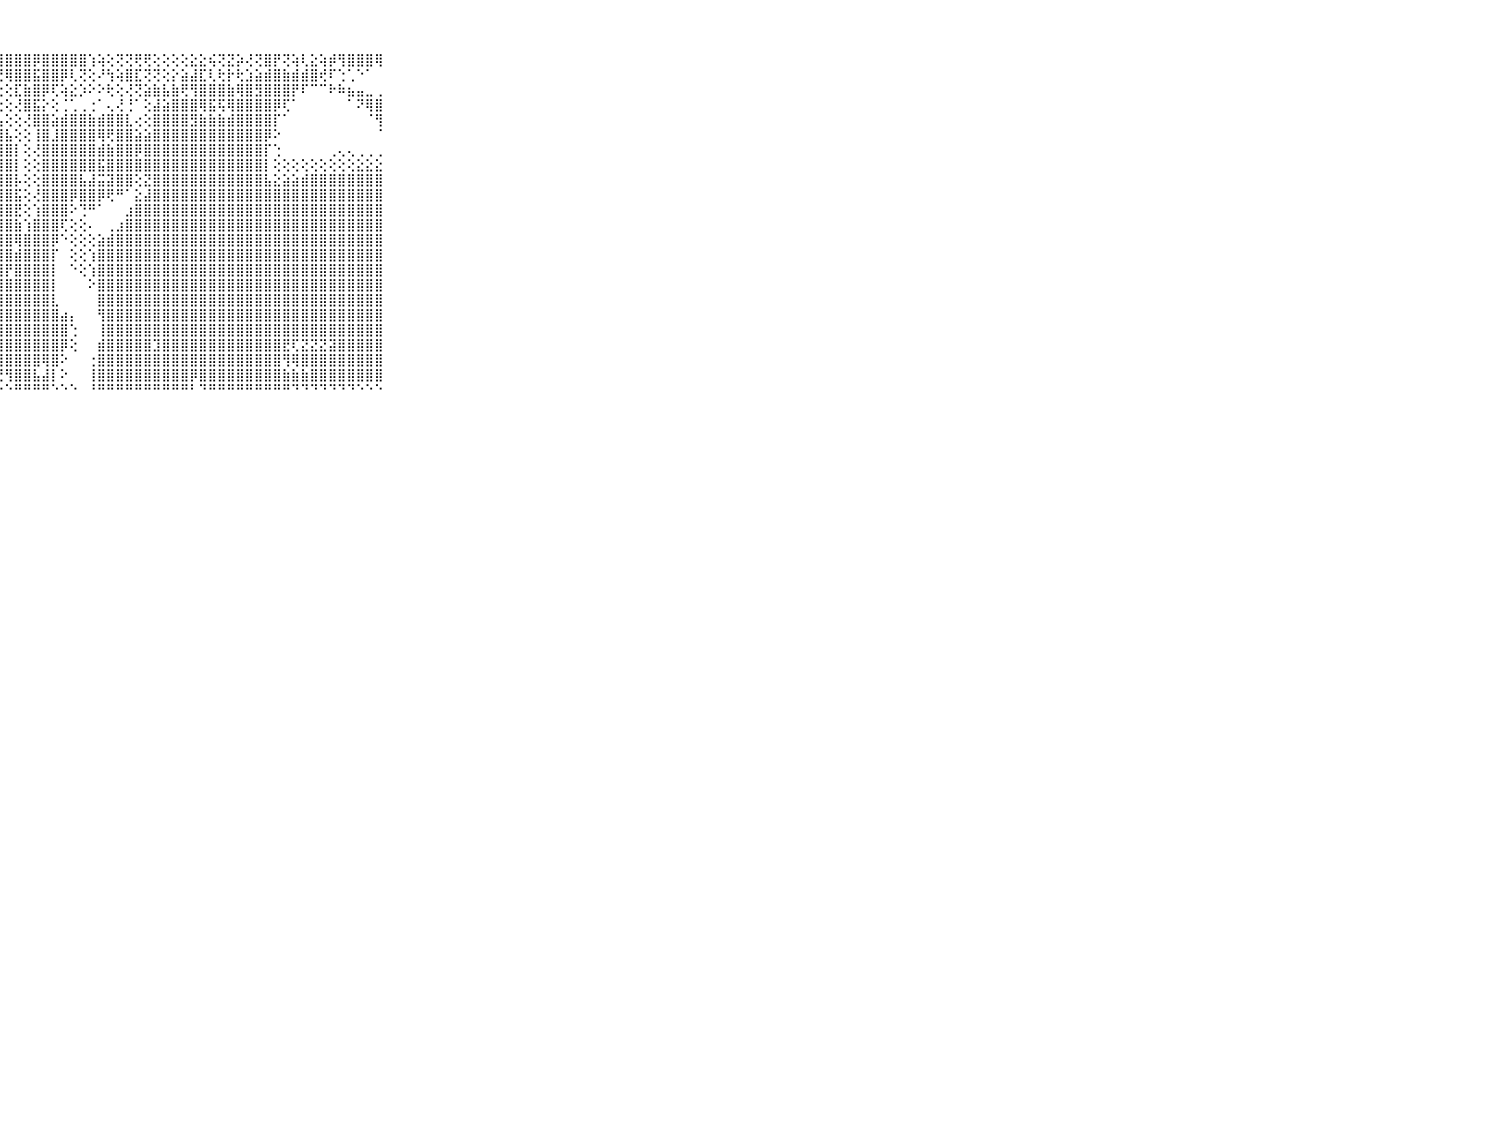

⠀⠀⠀⠀⠀⠀⠀⠀⠀⠀⠀⠁⠁⠑⠓⠷⢵⣵⣕⡕⢕⢕⢕⢕⢟⢟⣿⣿⣿⣿⣿⡿⣿⣿⣿⣿⣿⢱⢵⢕⢝⢝⢟⢟⢕⢕⢕⢕⣕⣕⢮⢝⣝⡵⢜⢝⣿⡟⢝⢵⢇⣕⢵⡾⢻⣿⣿⣿⢿⠀⠀⠀⠀⠀⠀⠀⠀⠀⠀⠀⠀
⠀⠀⠀⠀⠀⠀⠀⠀⠀⠀⠀⠷⠷⢷⢔⠁⠁⠅⠙⢟⢷⣧⣕⢕⢕⢕⢝⢟⢿⣿⣿⣯⣿⣿⡿⢇⢝⢕⠜⢳⢵⣿⣏⢝⢝⢕⡕⣵⣼⣏⢇⢗⡗⢗⣱⣵⣾⣿⣷⣾⣾⣿⢞⠏⢑⢁⠑⠁⠀⠀⠀⠀⠀⠀⠀⠀⠀⠀⠀⠀⠀
⠀⠀⠀⠀⠀⠀⠀⠀⠀⠀⠀⠀⠀⢕⢑⢕⢕⢕⢔⢔⢕⢝⢿⣿⣧⡕⢕⢕⢕⣏⣷⣿⡿⢏⢵⣕⡱⠕⠕⢗⢕⢜⢝⣵⣷⣧⣷⢟⢻⣿⣿⣿⣷⢿⣿⣻⣿⣿⣿⡟⠏⠉⠉⠗⠷⣦⣤⣀⢀⠀⠀⠀⠀⠀⠀⠀⠀⠀⠀⠀⠀
⠀⠀⠀⠀⠀⠀⠀⠀⠀⠀⠀⠀⢄⢄⢕⢕⢕⢕⢕⢕⢑⢕⢕⢝⣿⣿⣧⢕⢕⢜⣿⣯⡕⢕⢈⢁⢀⢐⠁⢄⢜⢘⠁⢕⣼⣵⣿⣿⣿⢿⣯⢯⢿⣿⣿⣿⣿⡿⢏⠁⠀⠀⠀⠀⠀⠁⠝⢿⣿⠀⠀⠀⠀⠀⠀⠀⠀⠀⠀⠀⠀
⠀⠀⠀⠀⠀⠀⠀⠀⠀⠀⠀⢕⢕⢕⢕⢕⢕⢕⢕⢕⢕⢕⢕⢕⢜⢻⣿⣧⢕⢕⢜⣿⣿⣵⣾⣿⣿⣷⣾⣿⣿⣇⢔⢕⣿⣿⣿⣿⣻⣷⣷⣷⣾⣿⣿⣿⣿⡏⠁⠀⠀⠀⠀⠀⠀⠀⠀⠈⢻⠀⠀⠀⠀⠀⠀⠀⠀⠀⠀⠀⠀
⠀⠀⠀⠀⠀⠀⠀⠀⠀⠀⠀⣕⣕⣕⡕⢕⢕⢕⢕⢕⢕⢕⢕⢕⢕⢜⣿⣿⣧⢕⢕⢸⣿⣸⣿⣿⣿⣿⢿⢟⣿⣿⣵⣵⣿⣿⣿⣿⣿⣿⣿⣿⣿⣿⣿⣿⡿⠕⠀⠀⠀⠀⠀⠀⠀⠀⠀⠀⠈⠀⠀⠀⠀⠀⠀⠀⠀⠀⠀⠀⠀
⠀⠀⠀⠀⠀⠀⠀⠀⠀⠀⠀⣿⣿⣿⣿⣾⣷⣾⣧⣵⣧⣵⣕⣕⢕⢕⢸⣿⣿⡇⢕⢜⣿⣿⣿⣿⣿⣿⣾⣷⣿⣿⡿⣿⣿⣿⣿⣿⣿⣿⣿⣿⣿⣿⣿⣿⡏⢑⠀⠀⠀⠀⠀⢀⢄⢄⢀⢀⢀⠀⠀⠀⠀⠀⠀⠀⠀⠀⠀⠀⠀
⠀⠀⠀⠀⠀⠀⠀⠀⠀⠀⠀⣿⣿⣿⣿⣿⣿⣿⣿⣿⣿⣿⣿⣿⣿⣿⣿⣿⣿⡇⢕⢕⣿⣿⣿⣿⣿⣿⣯⣿⣿⣿⣿⣿⣿⣿⣿⣿⣿⣿⣿⣿⣿⣿⣿⣿⡇⢕⢕⢕⢕⢕⢕⢕⢕⢕⣕⣕⣕⠀⠀⠀⠀⠀⠀⠀⠀⠀⠀⠀⠀
⠀⠀⠀⠀⠀⠀⠀⠀⠀⠀⠀⣿⣿⣿⣿⣿⣿⣿⣿⣿⣿⣿⣿⣿⣿⣿⣿⣿⣿⡧⢕⢕⣿⣿⣿⣿⣧⣼⣭⣽⣿⣿⢕⣝⣿⣿⣿⣿⣿⣿⣿⣿⣿⣿⣿⣿⣧⣕⣵⣵⣾⣿⣿⣿⣿⣿⣿⣿⣿⠀⠀⠀⠀⠀⠀⠀⠀⠀⠀⠀⠀
⠀⠀⠀⠀⠀⠀⠀⠀⠀⠀⠀⣿⣿⣿⣿⣿⣿⣿⣿⣿⣿⣿⣿⣿⣿⣿⣿⣿⣿⣯⢕⢜⣿⣿⣿⡿⣿⣿⡿⢟⠛⠁⣕⣼⣿⣿⣿⣿⣿⣿⣿⣿⣿⣿⣿⣿⣿⣿⣿⣿⣿⣿⣿⣿⣿⣿⣿⣿⣿⠀⠀⠀⠀⠀⠀⠀⠀⠀⠀⠀⠀
⠀⠀⠀⠀⠀⠀⠀⠀⠀⠀⠀⣿⣿⣿⣿⣿⣿⣿⣿⣿⣿⣿⣿⣿⣿⣿⣿⣿⣿⣟⢕⢱⣿⣿⣿⠕⢙⠛⠁⠀⠀⣰⣿⣿⣿⣿⣿⣿⣿⣿⣿⣿⣿⣿⣿⣿⣿⣿⣿⣿⣿⣿⣿⣿⣿⣿⣿⣿⣿⠀⠀⠀⠀⠀⠀⠀⠀⠀⠀⠀⠀
⠀⠀⠀⠀⠀⠀⠀⠀⠀⠀⠀⣿⣿⣿⣿⣿⣿⣿⣿⣿⣿⣿⣿⣿⣿⣿⣿⣿⣿⣷⢱⣿⣿⣿⢏⢕⢕⠄⠀⢀⣰⣿⣿⣿⣿⣿⣿⣿⣿⣿⣿⣿⣿⣿⣿⣿⣿⣿⣿⣿⣿⣿⣿⣿⣿⣿⣿⣿⣿⠀⠀⠀⠀⠀⠀⠀⠀⠀⠀⠀⠀
⠀⠀⠀⠀⠀⠀⠀⠀⠀⠀⠀⣿⣿⣿⣿⣿⣿⣿⣿⣿⣿⣿⣿⣿⣿⣿⣿⣿⣿⢿⣿⣿⣿⡿⠑⢕⢕⢕⣵⣾⣿⣿⣿⣿⣿⣿⣿⣿⣿⣿⣿⣿⣿⣿⣿⣿⣿⣿⣿⣿⣿⣿⣿⣿⣿⣿⣿⣿⣿⠀⠀⠀⠀⠀⠀⠀⠀⠀⠀⠀⠀
⠀⠀⠀⠀⠀⠀⠀⠀⠀⠀⠀⣿⣿⣿⣿⣿⣿⣿⣿⣿⣿⣿⣿⣿⣿⣿⣿⣿⣿⣾⣿⣿⣿⡏⠀⢕⢕⢱⣿⣿⣿⣿⣿⣿⣿⣿⣿⣿⣿⣿⣿⣿⣿⣿⣿⣿⣿⣿⣿⣿⣿⣿⣿⣿⣿⣿⣿⣿⣿⠀⠀⠀⠀⠀⠀⠀⠀⠀⠀⠀⠀
⠀⠀⠀⠀⠀⠀⠀⠀⠀⠀⠀⣿⣿⣿⣿⣿⣿⣿⣿⣿⣿⣿⣿⣿⣿⣿⣿⣿⡟⣿⣿⣿⣿⡇⠀⠑⢕⢱⣿⣿⣿⣿⣿⣿⣿⣿⣿⣿⣿⣿⣿⣿⣿⣿⣿⣿⣿⣿⣿⣿⣿⣿⣿⣿⣿⣿⣿⣿⣿⠀⠀⠀⠀⠀⠀⠀⠀⠀⠀⠀⠀
⠀⠀⠀⠀⠀⠀⠀⠀⠀⠀⠀⣿⣿⣿⣿⣿⣿⣿⣿⣿⣿⣿⣿⣿⣿⣿⣿⣿⣿⣿⣿⣿⣿⡇⠀⠀⠀⠕⣿⣿⣿⣿⣿⣿⣿⣿⣿⣿⣿⣿⣿⣿⣿⣿⣿⣿⣿⣿⣿⣿⣿⣿⣿⣿⣿⣿⣿⣿⣿⠀⠀⠀⠀⠀⠀⠀⠀⠀⠀⠀⠀
⠀⠀⠀⠀⠀⠀⠀⠀⠀⠀⠀⣿⣿⣿⣿⣿⣿⣿⣿⣿⣿⣿⣿⣿⣿⣿⣿⣿⣿⣿⣿⣿⣿⣇⠀⠀⠀⠀⣿⣿⣿⣿⣿⣿⣿⣿⣿⣿⣿⣿⣿⣿⣿⣿⣿⣿⣿⣿⣿⣿⣿⣿⣿⣿⣿⣿⣿⣿⣿⠀⠀⠀⠀⠀⠀⠀⠀⠀⠀⠀⠀
⠀⠀⠀⠀⠀⠀⠀⠀⠀⠀⠀⣿⣿⣿⣿⣿⣿⣿⣿⣿⣿⣿⣿⣿⣿⣿⣿⣿⣿⣿⣿⣿⣿⣿⣴⡄⠀⠀⢻⣿⣿⣿⣿⣿⣿⣿⣿⣿⣿⣿⣿⣿⣿⣿⣿⣿⣿⣿⣿⣿⣿⣿⣿⣿⣿⣿⣿⣿⣿⠀⠀⠀⠀⠀⠀⠀⠀⠀⠀⠀⠀
⠀⠀⠀⠀⠀⠀⠀⠀⠀⠀⠀⣿⣿⣿⣿⣿⣿⣿⣿⣿⣿⣿⣿⣿⣿⣿⣿⣿⣿⣿⣿⣿⣿⣿⣿⢑⠀⠀⢸⣿⣿⣿⣿⣿⣿⣿⣿⣿⣿⣿⣿⣿⣿⣿⣿⣿⣿⣿⣿⣿⣿⣿⣿⣿⣿⣿⣿⣿⣿⠀⠀⠀⠀⠀⠀⠀⠀⠀⠀⠀⠀
⠀⠀⠀⠀⠀⠀⠀⠀⠀⠀⠀⣿⣿⣿⣿⣿⣿⣿⣿⣿⣿⣿⣿⣿⣿⣿⣿⣿⣿⣿⣿⣿⣿⣿⡿⢕⠀⠀⣾⣿⣿⣿⣿⣿⣹⣿⣿⣿⣿⣿⣿⣿⣿⣿⣿⣿⣿⣿⣟⢏⣝⣝⣝⣽⣿⣿⣿⣿⣿⠀⠀⠀⠀⠀⠀⠀⠀⠀⠀⠀⠀
⠀⠀⠀⠀⠀⠀⠀⠀⠀⠀⠀⣿⣿⣿⣿⣿⣿⣿⣿⣿⣿⣿⣿⣿⣿⣿⣿⣿⣿⣿⣿⣿⢿⣿⠕⠀⠀⢐⣿⣿⣿⣿⣿⣿⣿⣿⣿⣿⣿⣿⣿⣿⣿⣿⣿⣿⣿⣿⢻⢿⣿⣿⣿⣿⣿⣿⣿⣿⣿⠀⠀⠀⠀⠀⠀⠀⠀⠀⠀⠀⠀
⠀⠀⠀⠀⠀⠀⠀⠀⠀⠀⠀⣿⣿⣿⣿⣿⣿⣿⣿⣿⣿⣿⣿⣿⡿⢿⢿⢟⢻⣿⣿⣧⣼⡇⠕⠀⠀⢸⣿⣿⣿⣿⣿⣿⣿⣿⣿⣿⡿⣿⣿⣿⣿⣿⣿⣿⣿⣿⣷⣷⣷⣿⣿⣿⣿⣿⣿⣿⣿⠀⠀⠀⠀⠀⠀⠀⠀⠀⠀⠀⠀
⠀⠀⠀⠀⠀⠀⠀⠀⠀⠀⠀⠑⠑⠑⠑⠑⠑⠘⠛⠋⠛⠑⠑⠑⠑⠑⠑⠑⠑⠛⠛⠛⠛⠑⠑⠑⠀⠘⠛⠛⠛⠛⠛⠛⠛⠛⠛⠛⠃⠙⠛⠛⠛⠛⠛⠛⠛⠛⠛⠙⠙⠙⠙⠙⠙⠙⠑⠑⠑⠀⠀⠀⠀⠀⠀⠀⠀⠀⠀⠀⠀